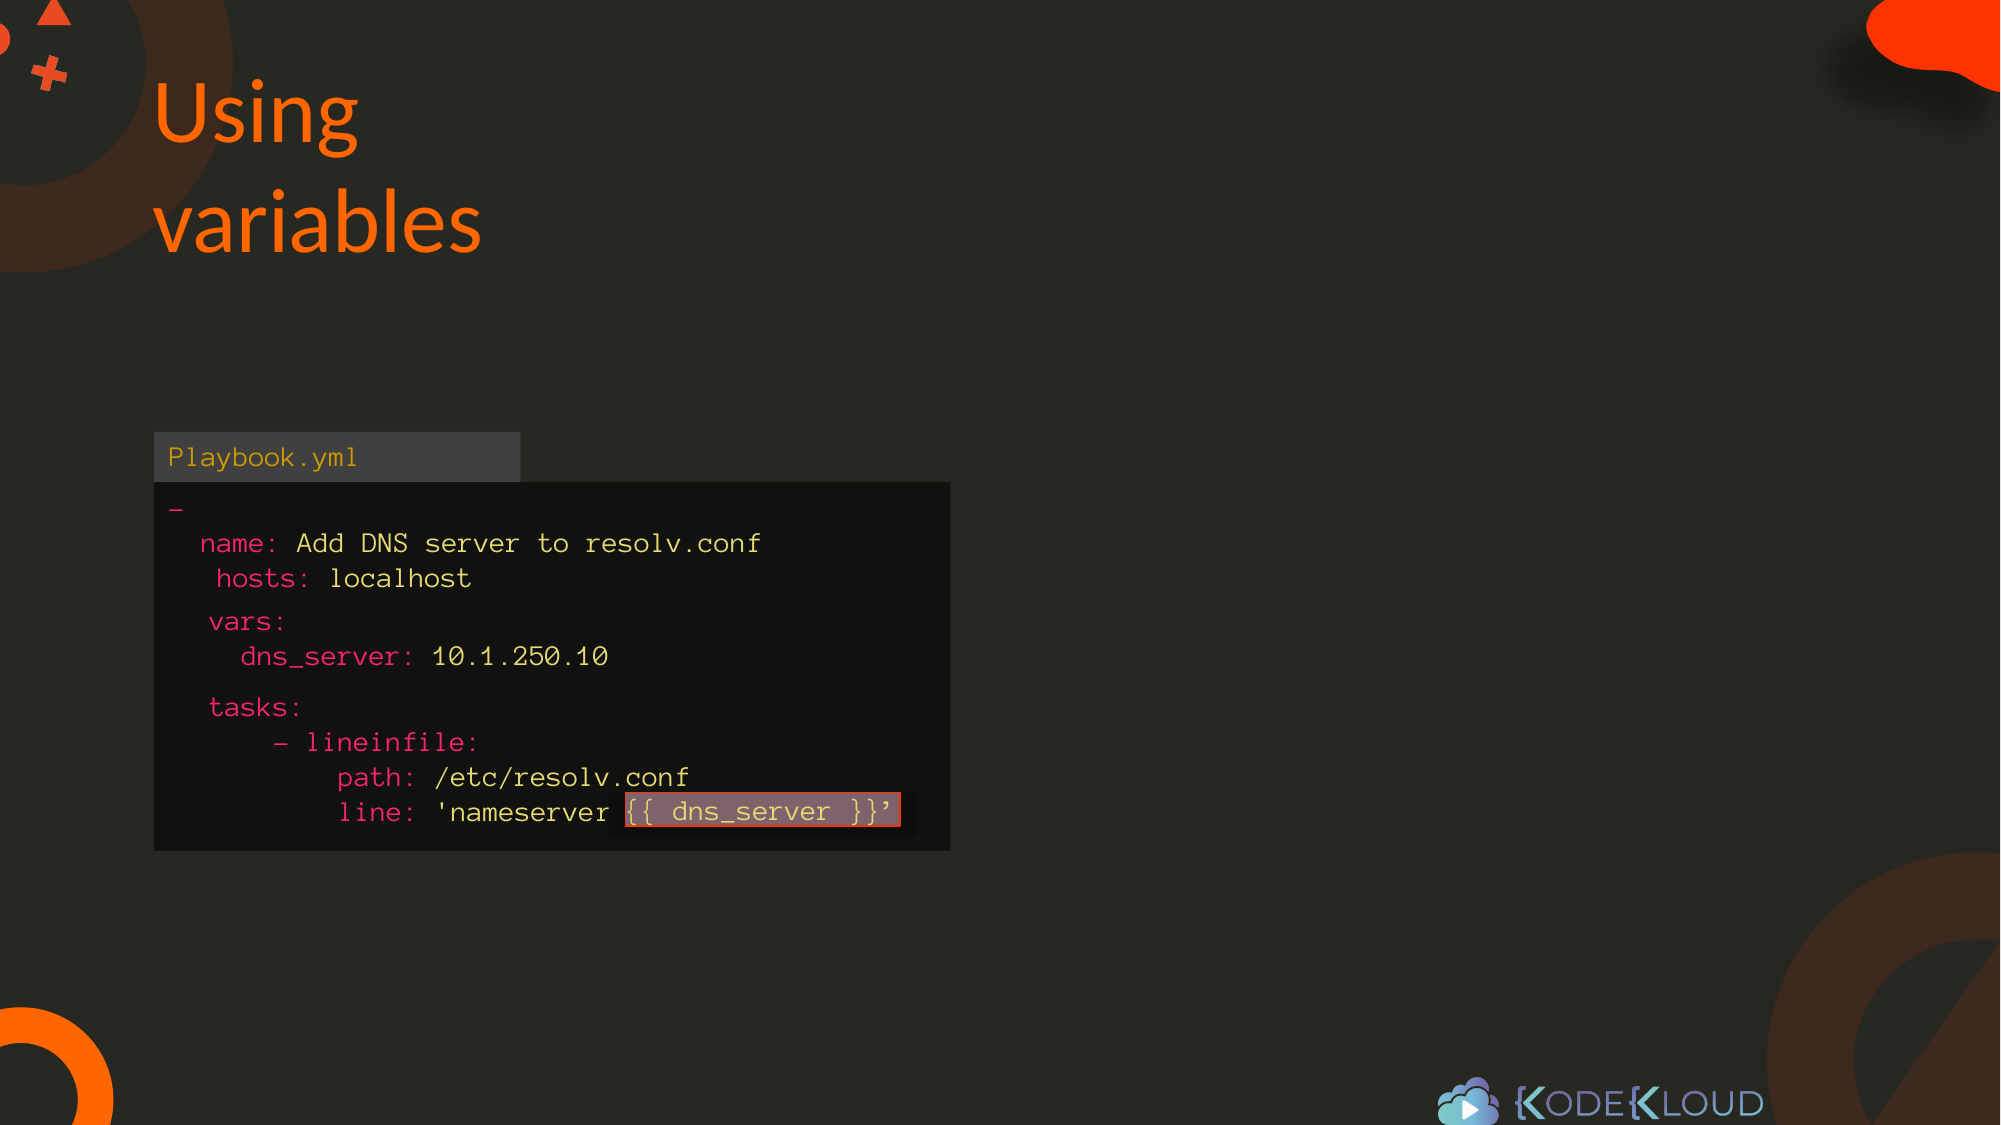

# Using variables
Playbook.yml
-
name: Add DNS server to resolv.conf  hosts: localhost
vars:
dns_server: 10.1.250.10
tasks:
- lineinfile:
path: /etc/resolv.conf

line: 'nameserve

{{ dns_server }}’
r 10.1.250.10'